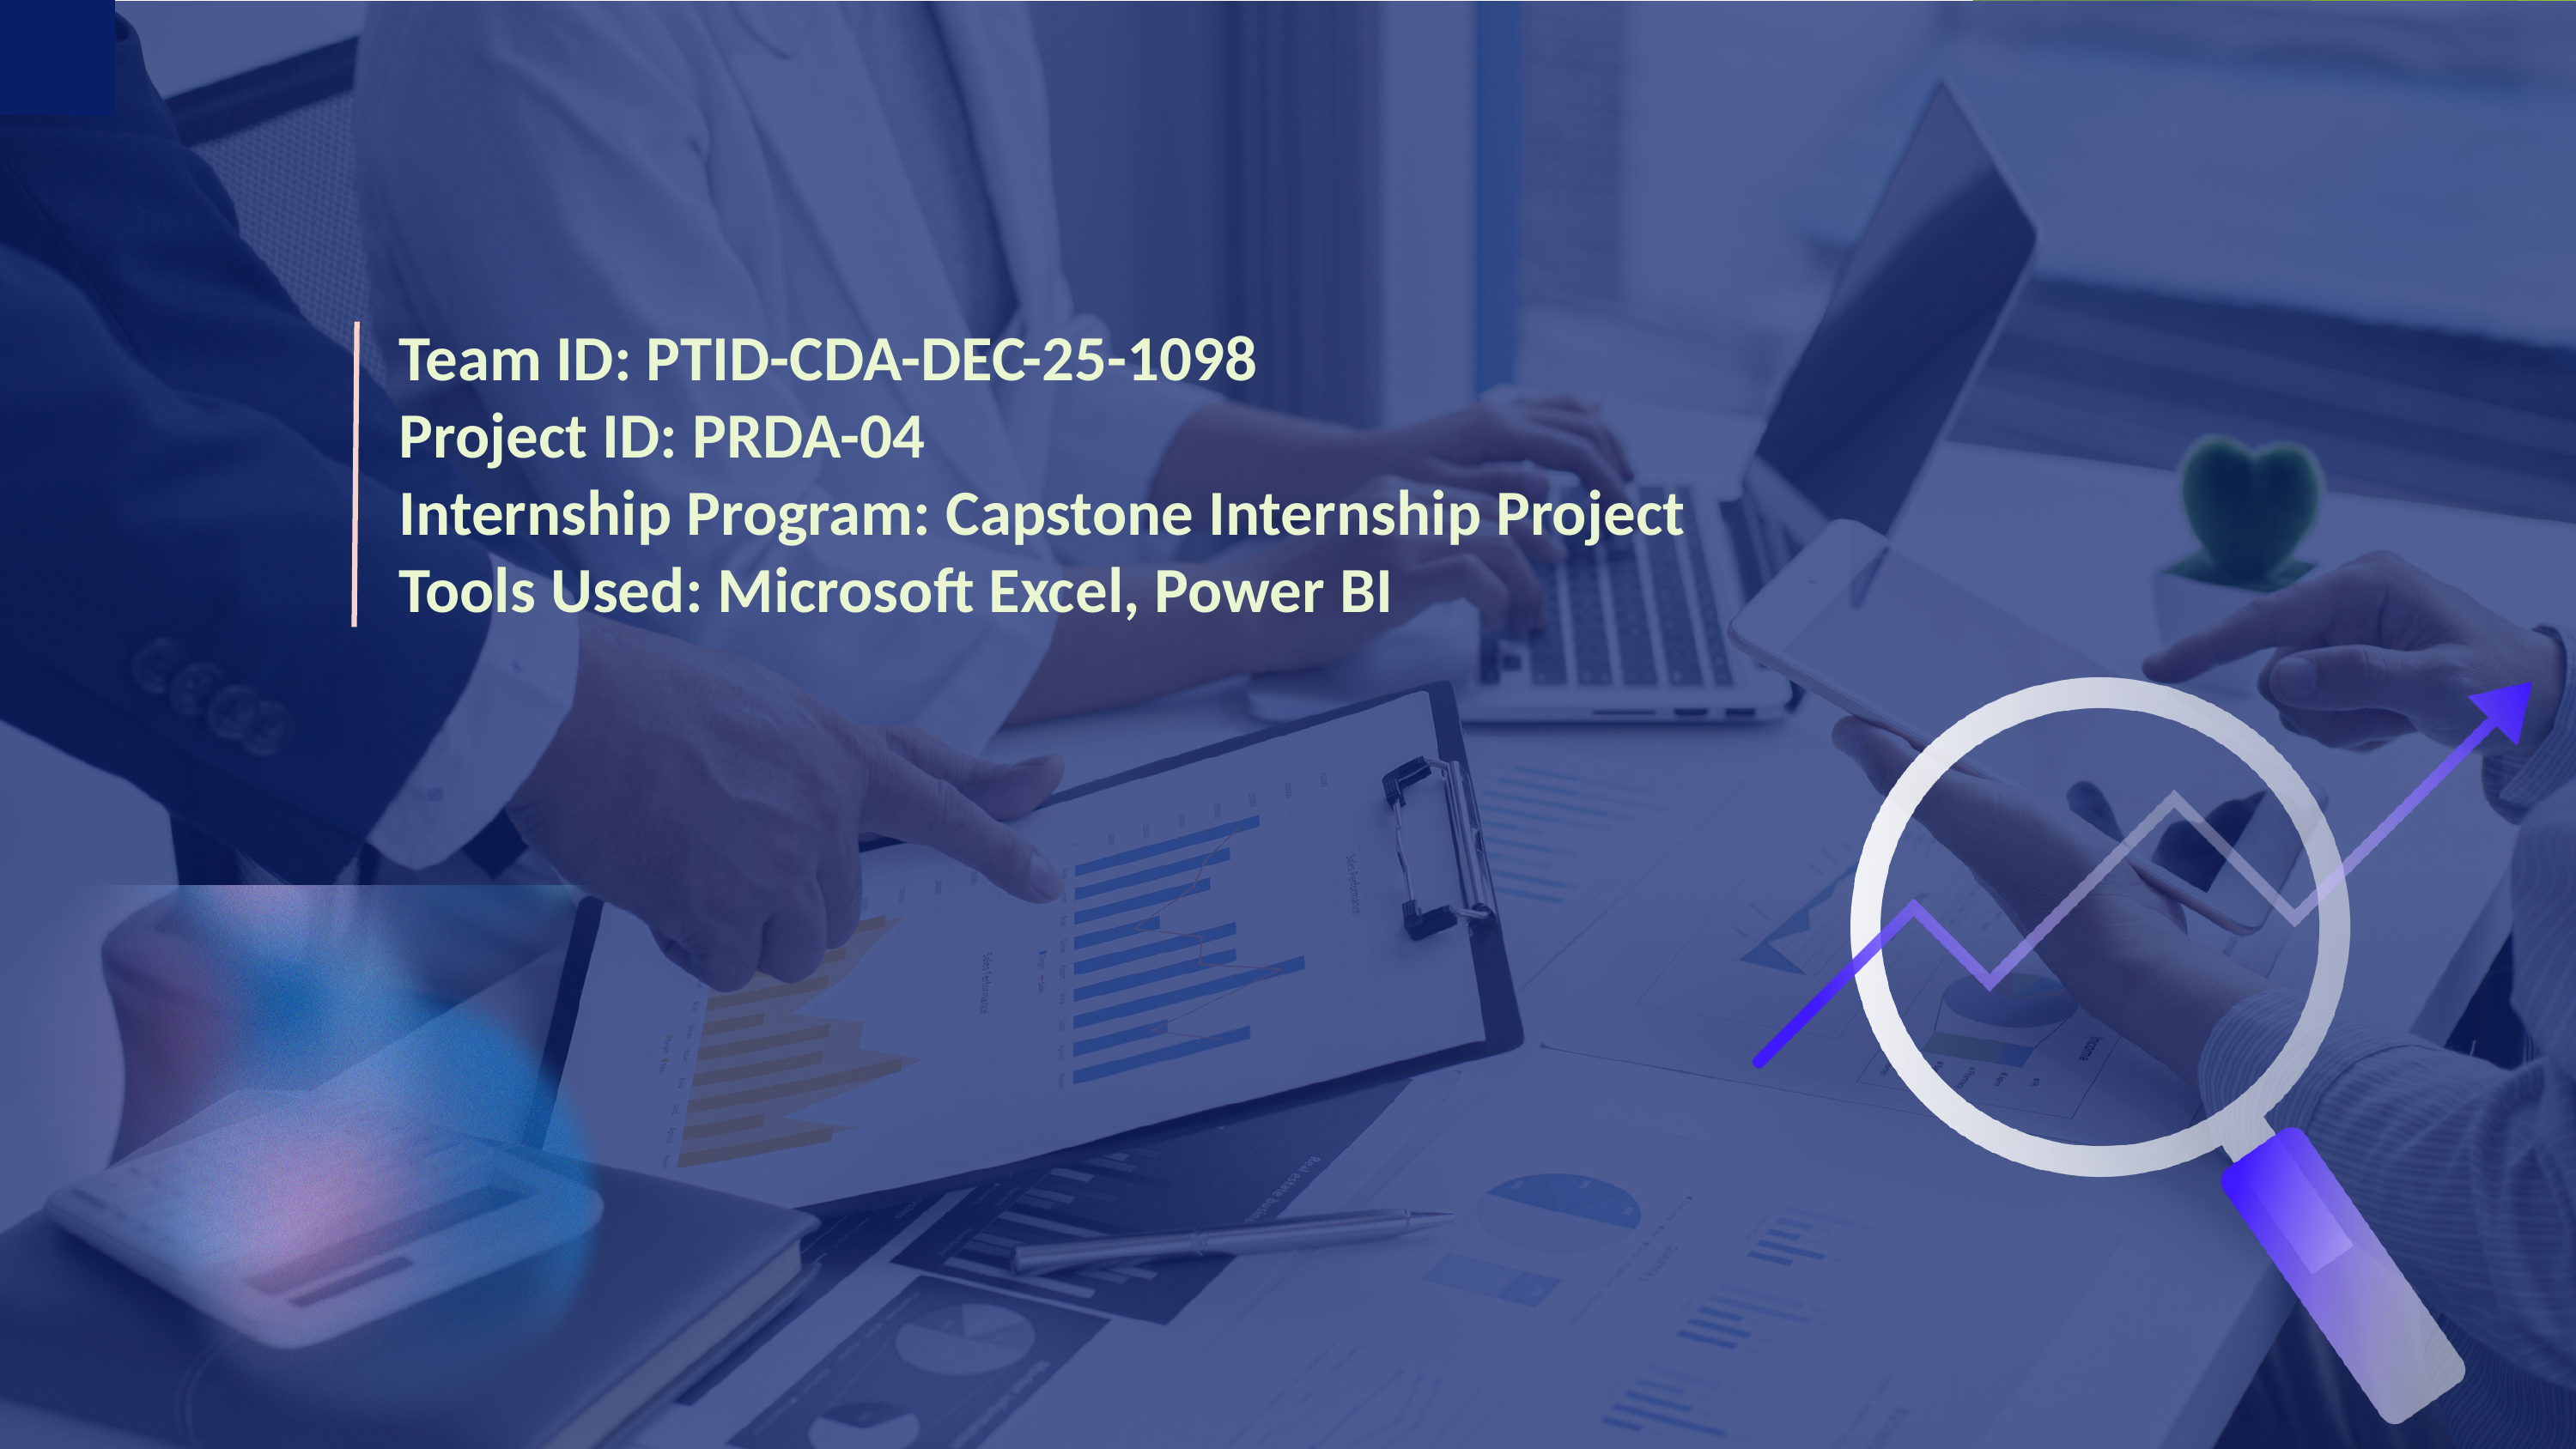

Team ID: PTID-CDA-DEC-25-1098
Project ID: PRDA-04
Internship Program: Capstone Internship Project
Tools Used: Microsoft Excel, Power BI